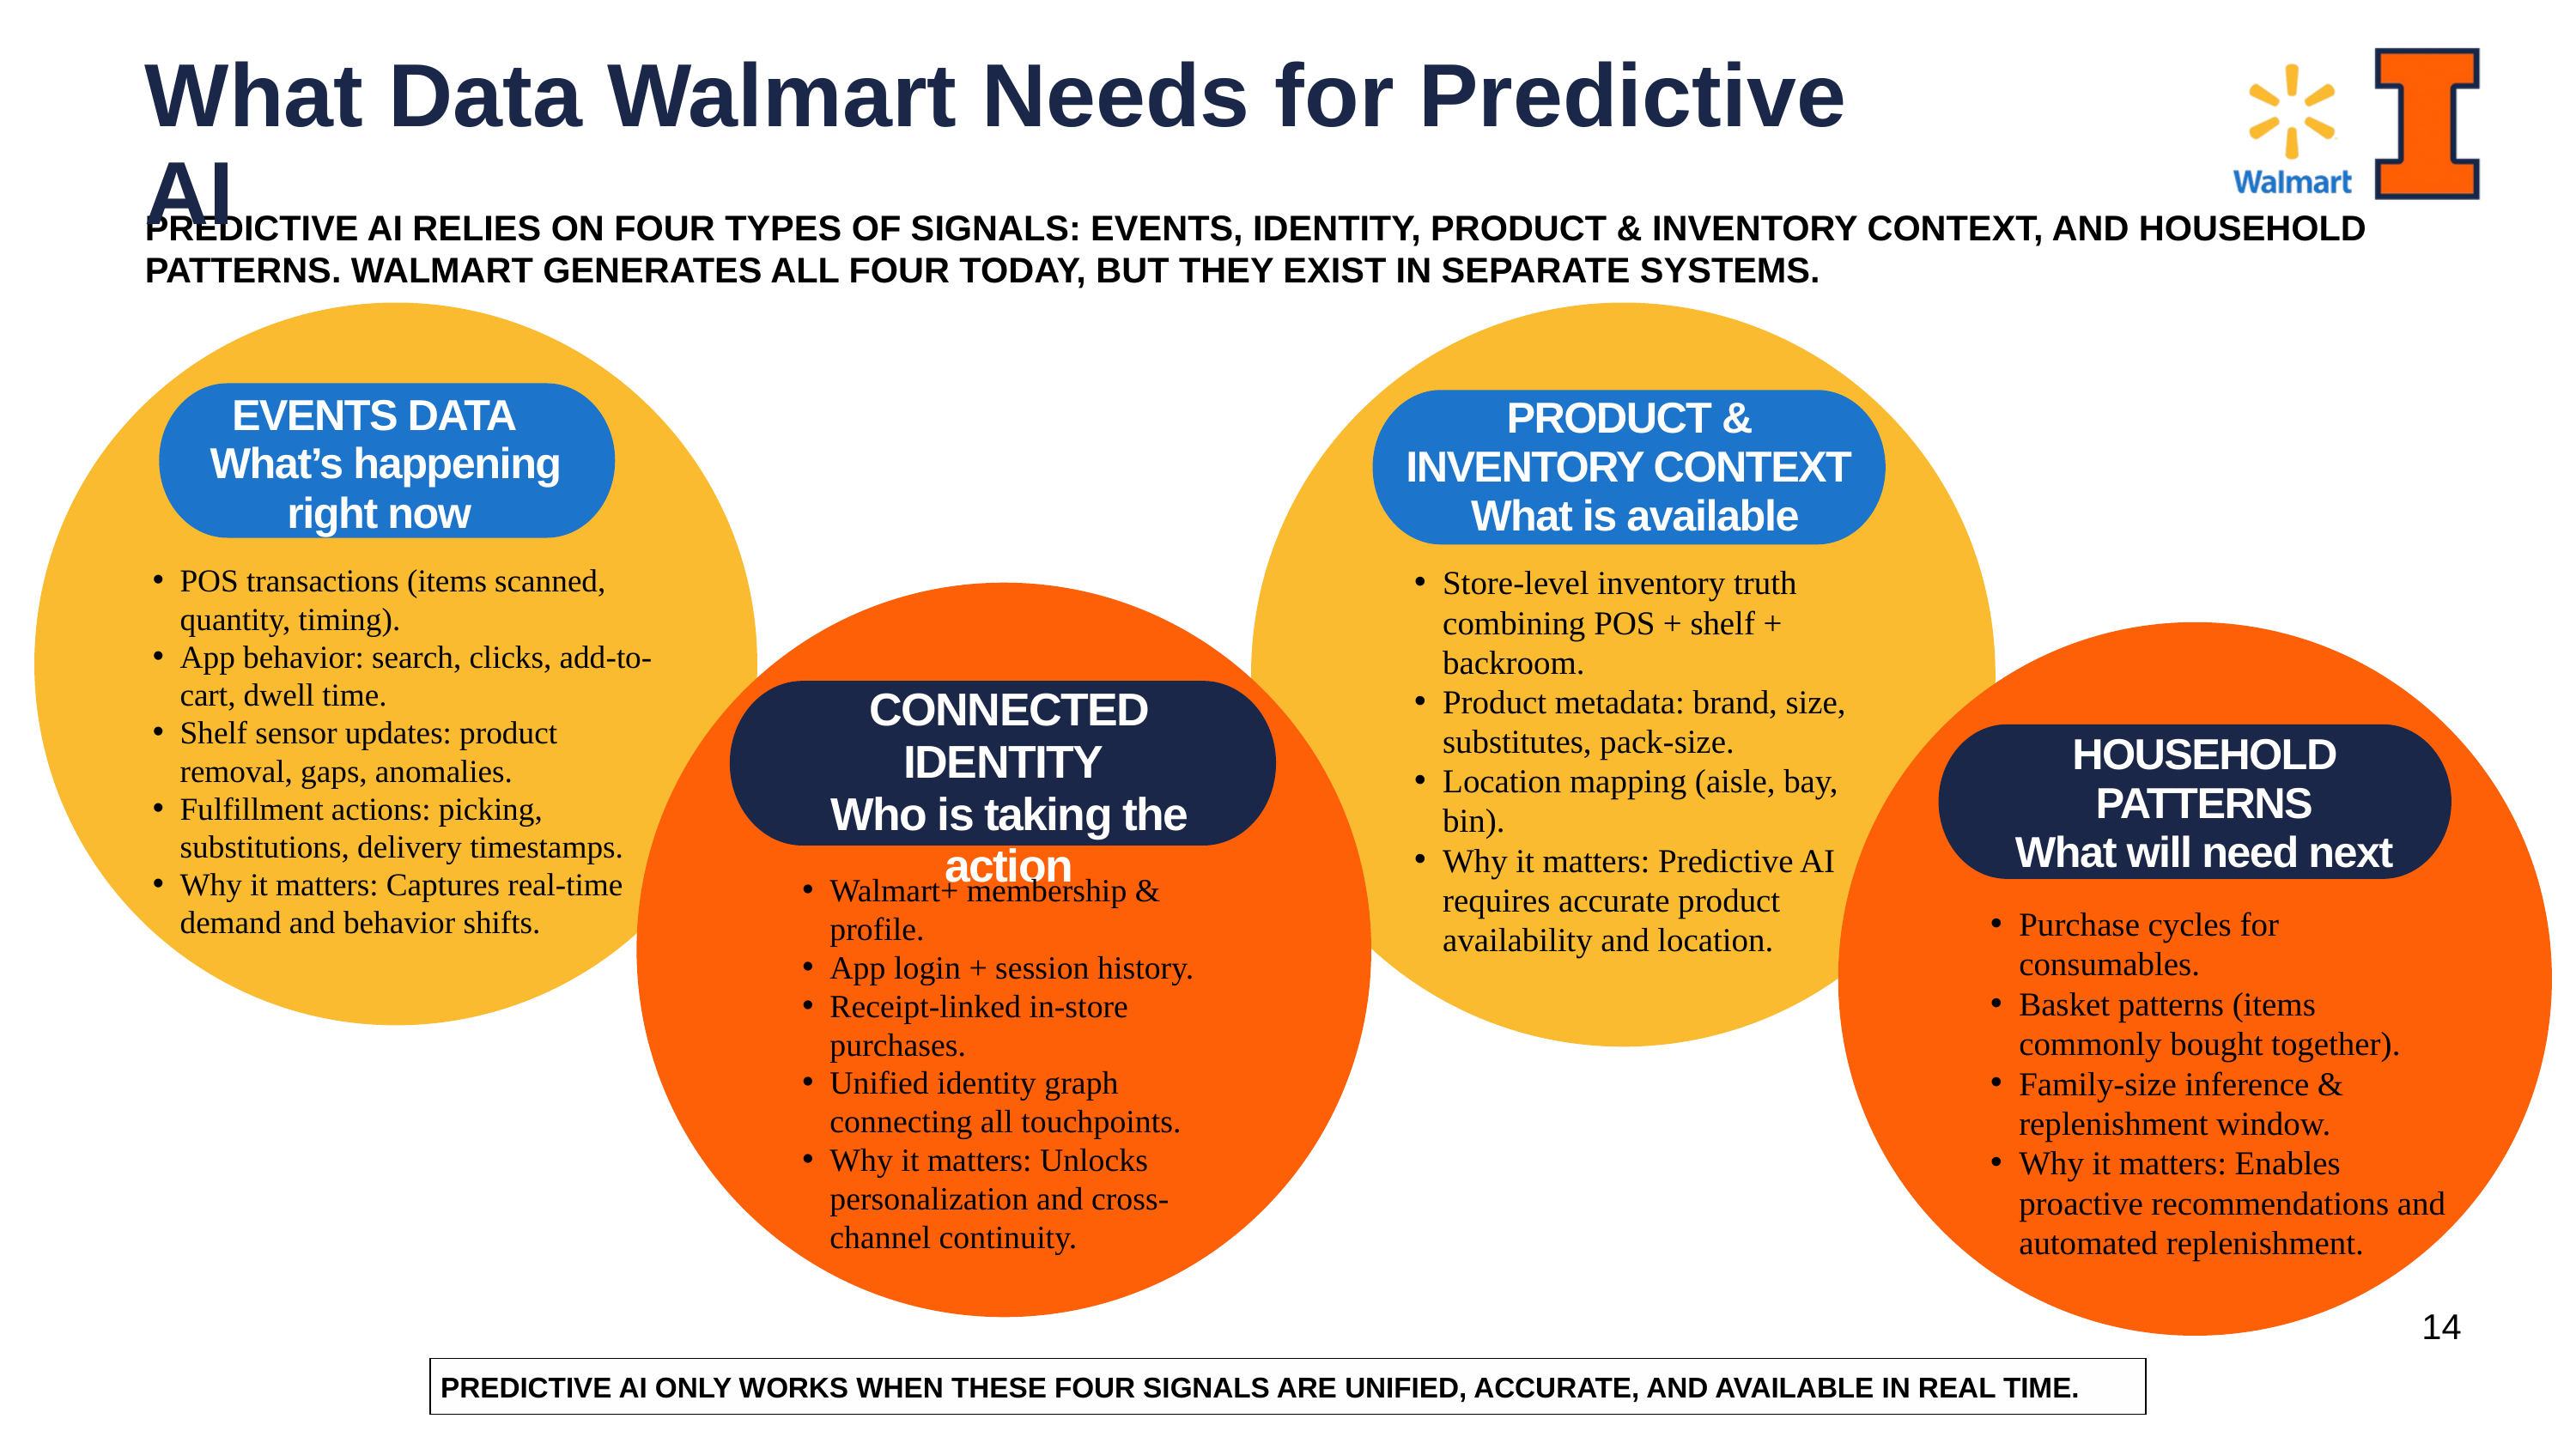

What Data Walmart Needs for Predictive AI
PREDICTIVE AI RELIES ON FOUR TYPES OF SIGNALS: EVENTS, IDENTITY, PRODUCT & INVENTORY CONTEXT, AND HOUSEHOLD PATTERNS. WALMART GENERATES ALL FOUR TODAY, BUT THEY EXIST IN SEPARATE SYSTEMS.

EVENTS DATA
 What’s happening right now

PRODUCT & INVENTORY CONTEXT
 What is available
POS transactions (items scanned, quantity, timing).
App behavior: search, clicks, add-to-cart, dwell time.
Shelf sensor updates: product removal, gaps, anomalies.
Fulfillment actions: picking, substitutions, delivery timestamps.
Why it matters: Captures real-time demand and behavior shifts.

Store-level inventory truth combining POS + shelf + backroom.
Product metadata: brand, size, substitutes, pack-size.
Location mapping (aisle, bay, bin).
Why it matters: Predictive AI requires accurate product availability and location.

CONNECTED IDENTITY
Who is taking the action

HOUSEHOLD PATTERNS
What will need next
Walmart+ membership & profile.
App login + session history.
Receipt-linked in-store purchases.
Unified identity graph connecting all touchpoints.
Why it matters: Unlocks personalization and cross-channel continuity.

Purchase cycles for consumables.
Basket patterns (items commonly bought together).
Family-size inference & replenishment window.
Why it matters: Enables proactive recommendations and automated replenishment.

14

PREDICTIVE AI ONLY WORKS WHEN THESE FOUR SIGNALS ARE UNIFIED, ACCURATE, AND AVAILABLE IN REAL TIME.